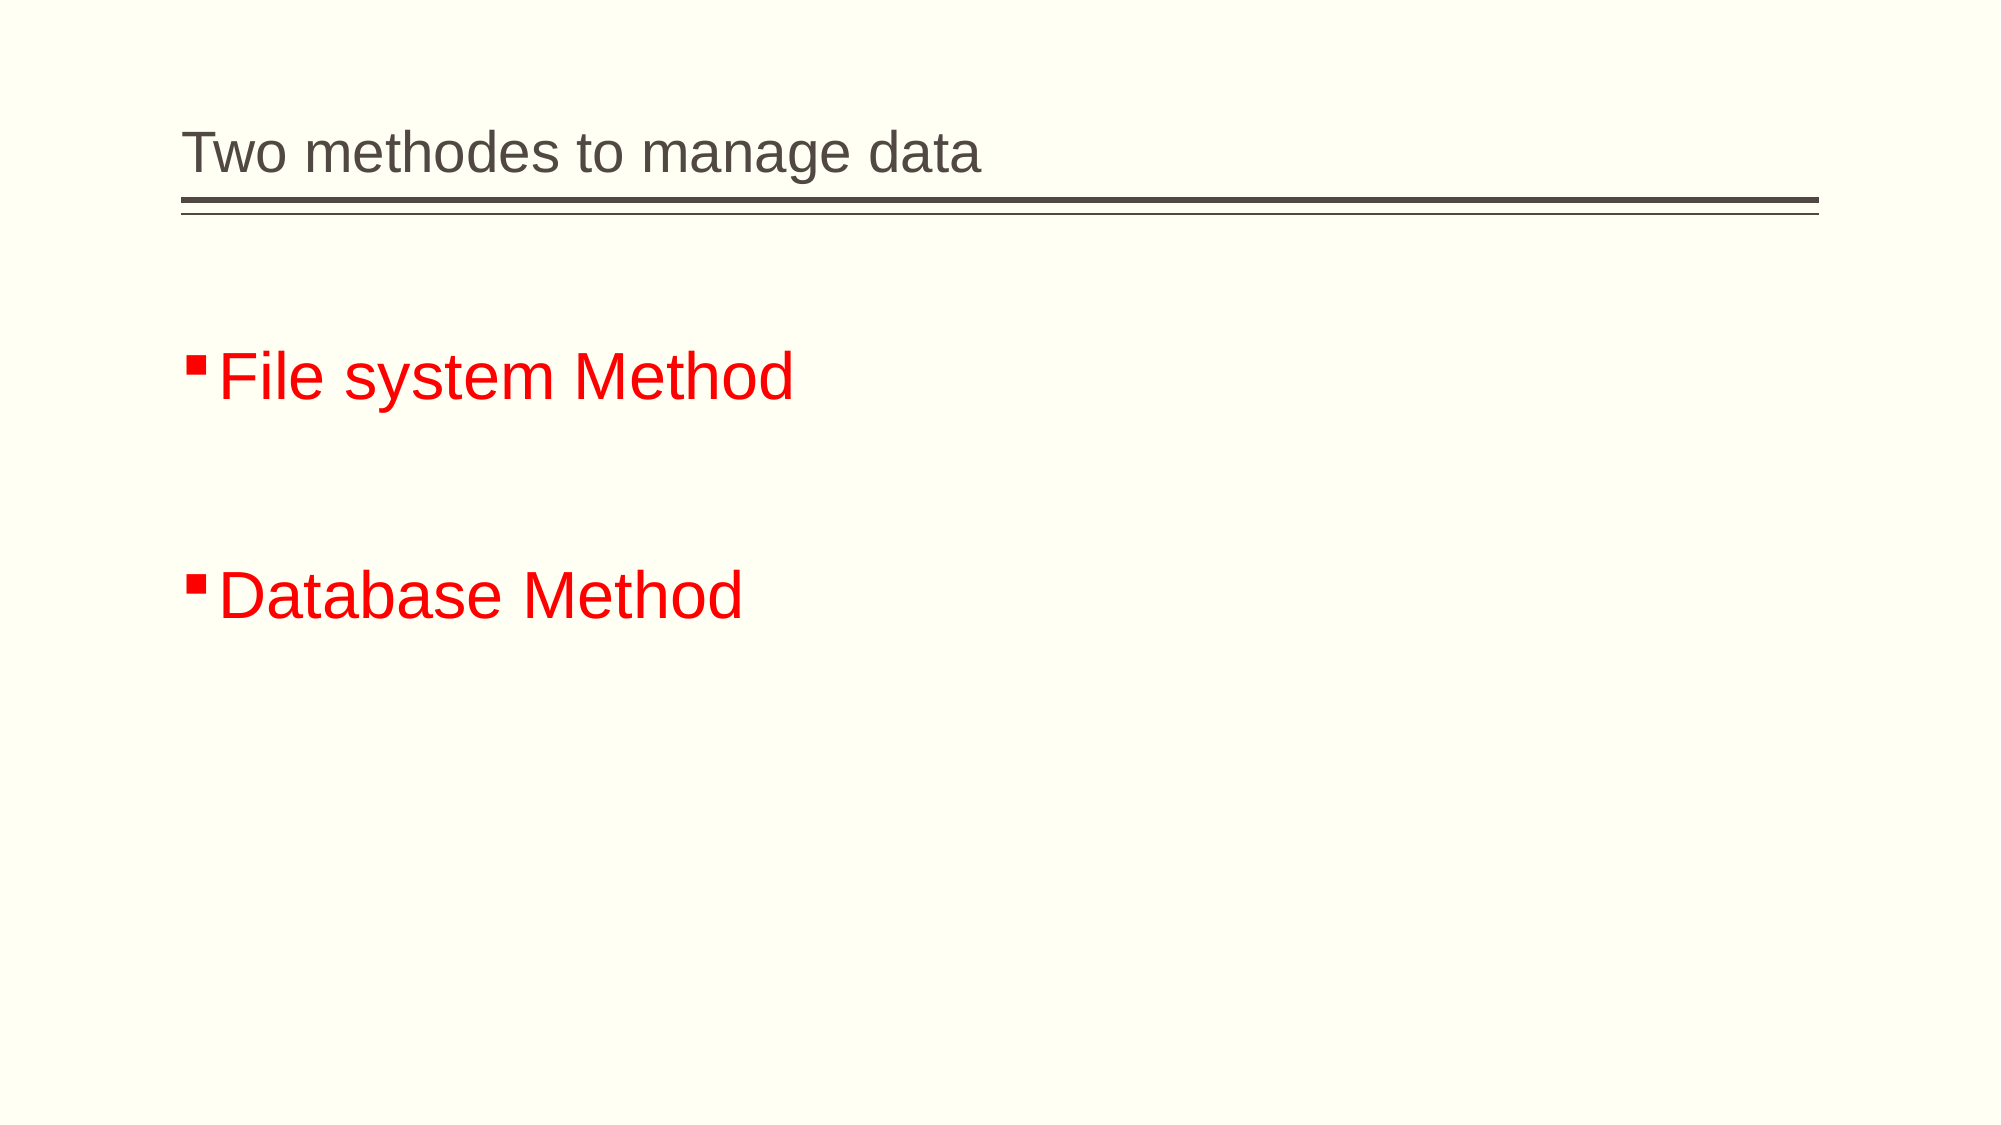

# Two methodes to manage data
File system Method

Database Method